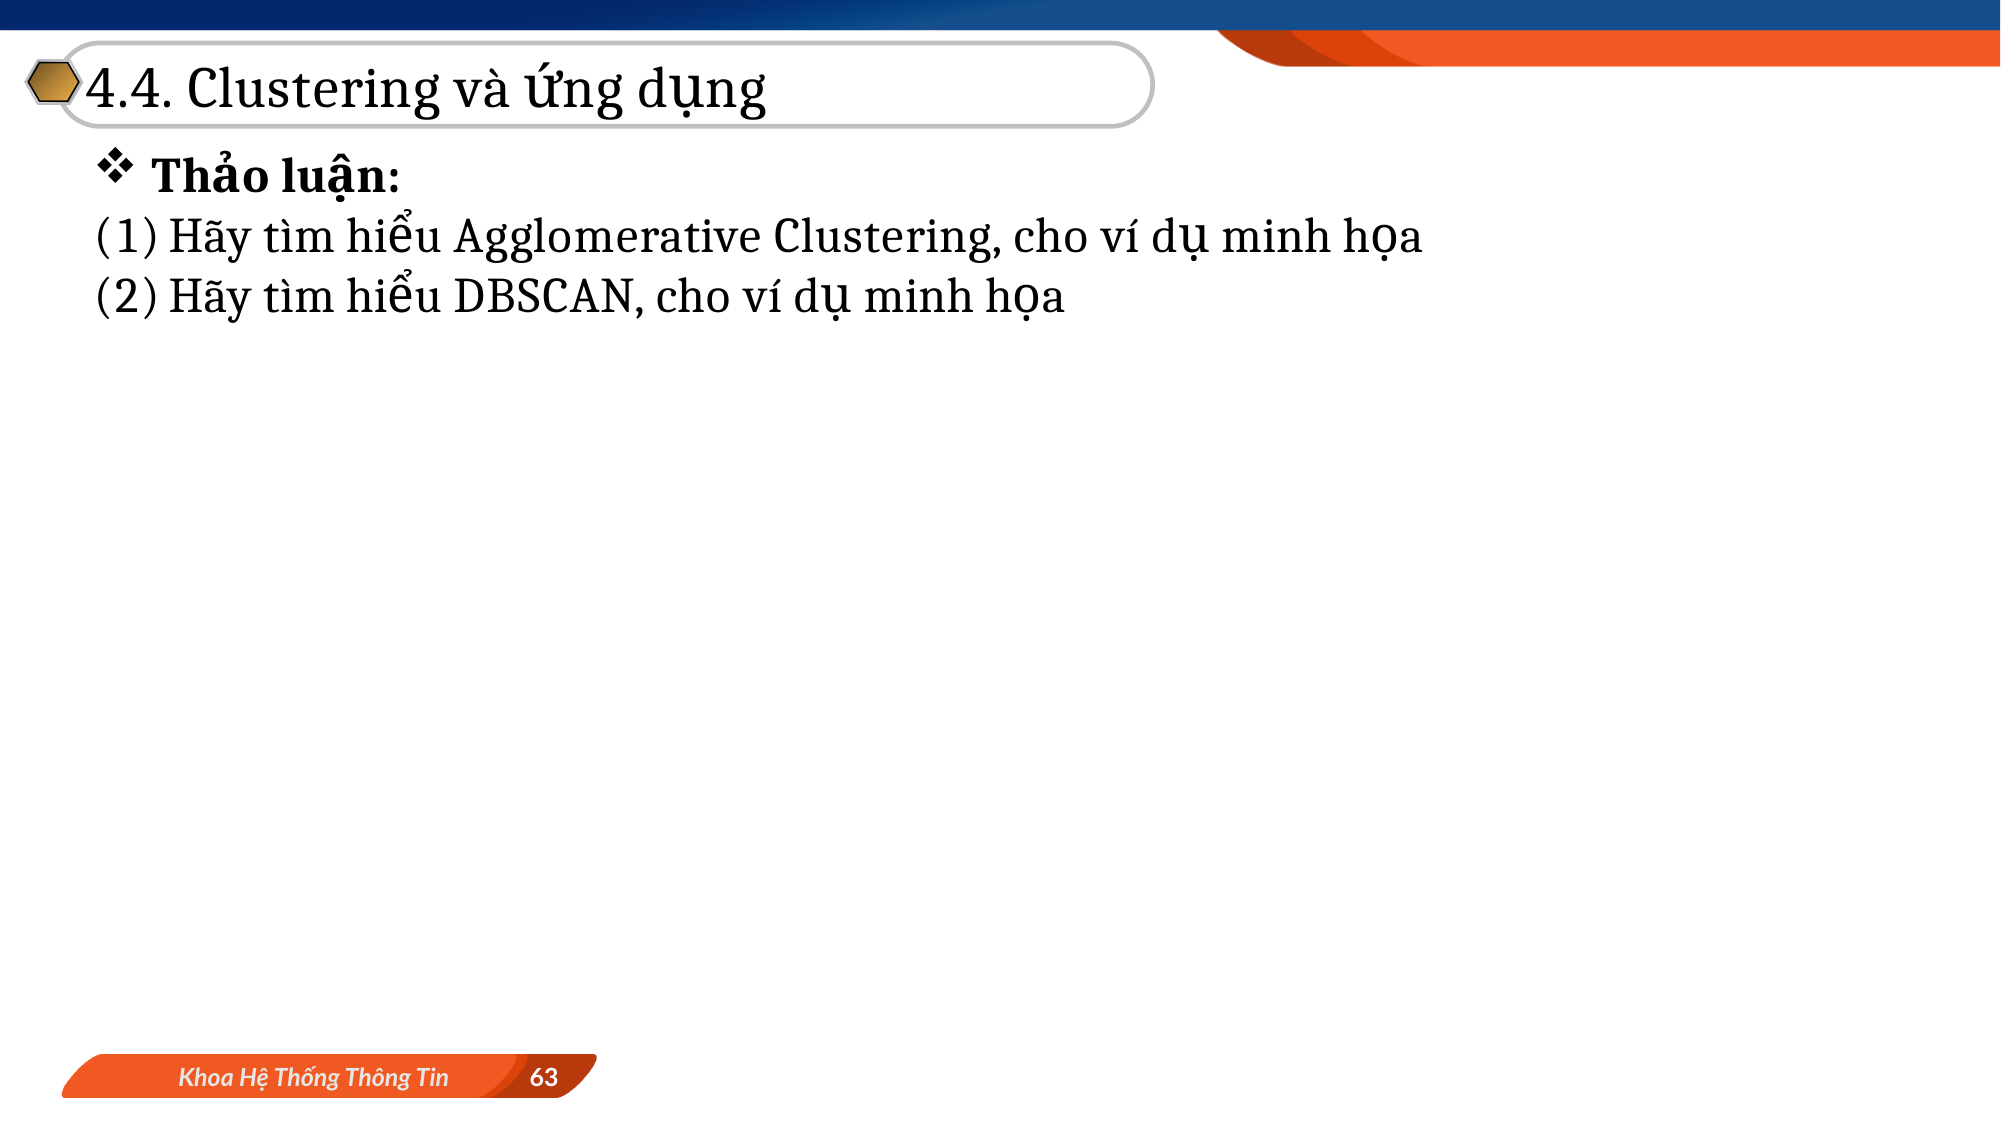

4.4. Clustering và ứng dụng

Thảo luận:
Hãy tìm hiểu Agglomerative Clustering, cho ví dụ minh họa
Hãy tìm hiểu DBSCAN, cho ví dụ minh họa
63
Khoa Hệ Thống Thông Tin